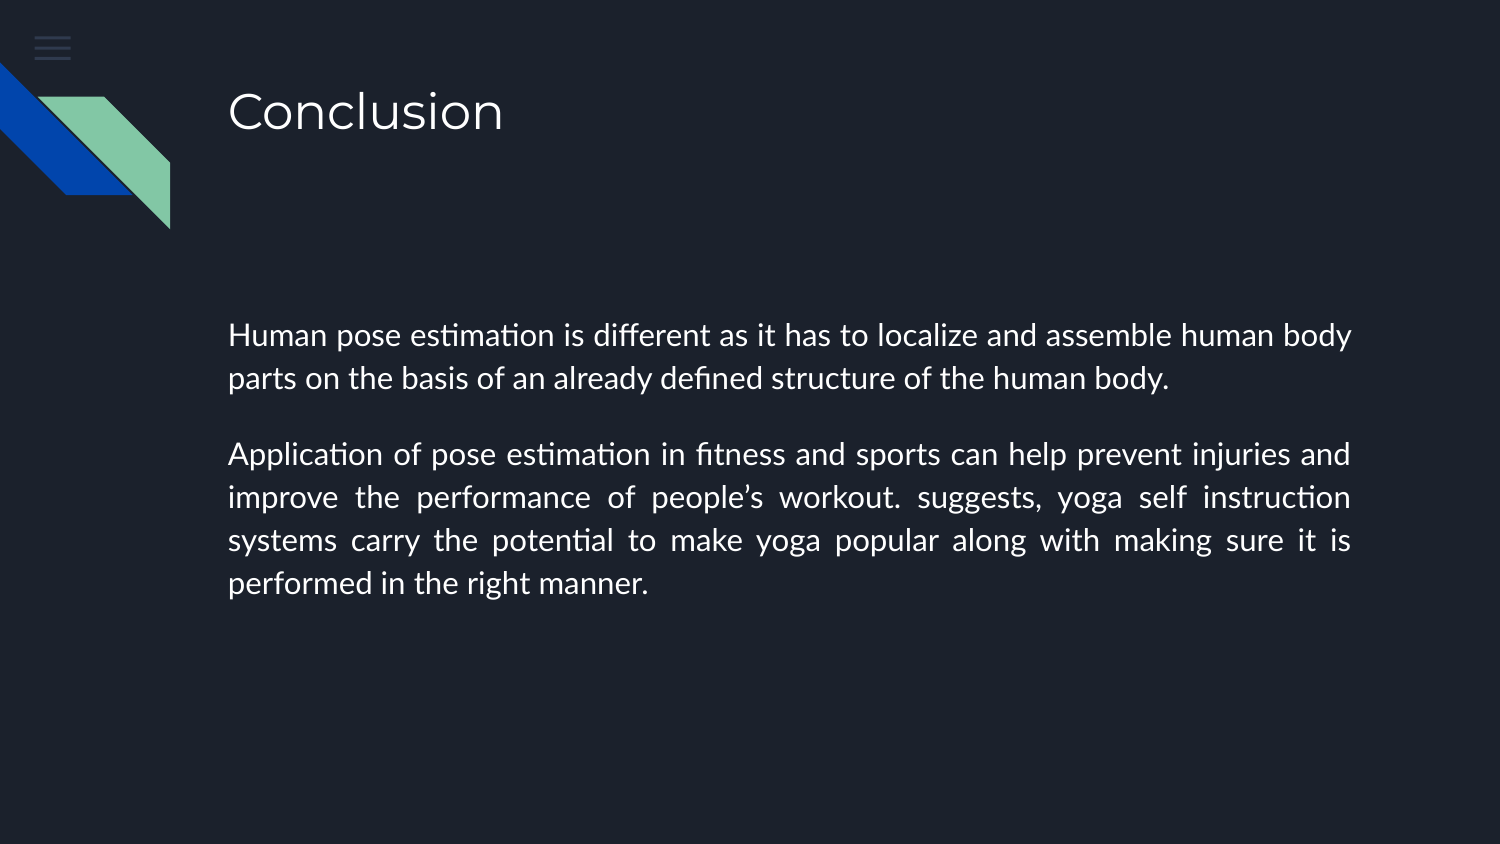

# Conclusion
Human pose estimation is different as it has to localize and assemble human body parts on the basis of an already defined structure of the human body.
Application of pose estimation in fitness and sports can help prevent injuries and improve the performance of people’s workout. suggests, yoga self instruction systems carry the potential to make yoga popular along with making sure it is performed in the right manner.